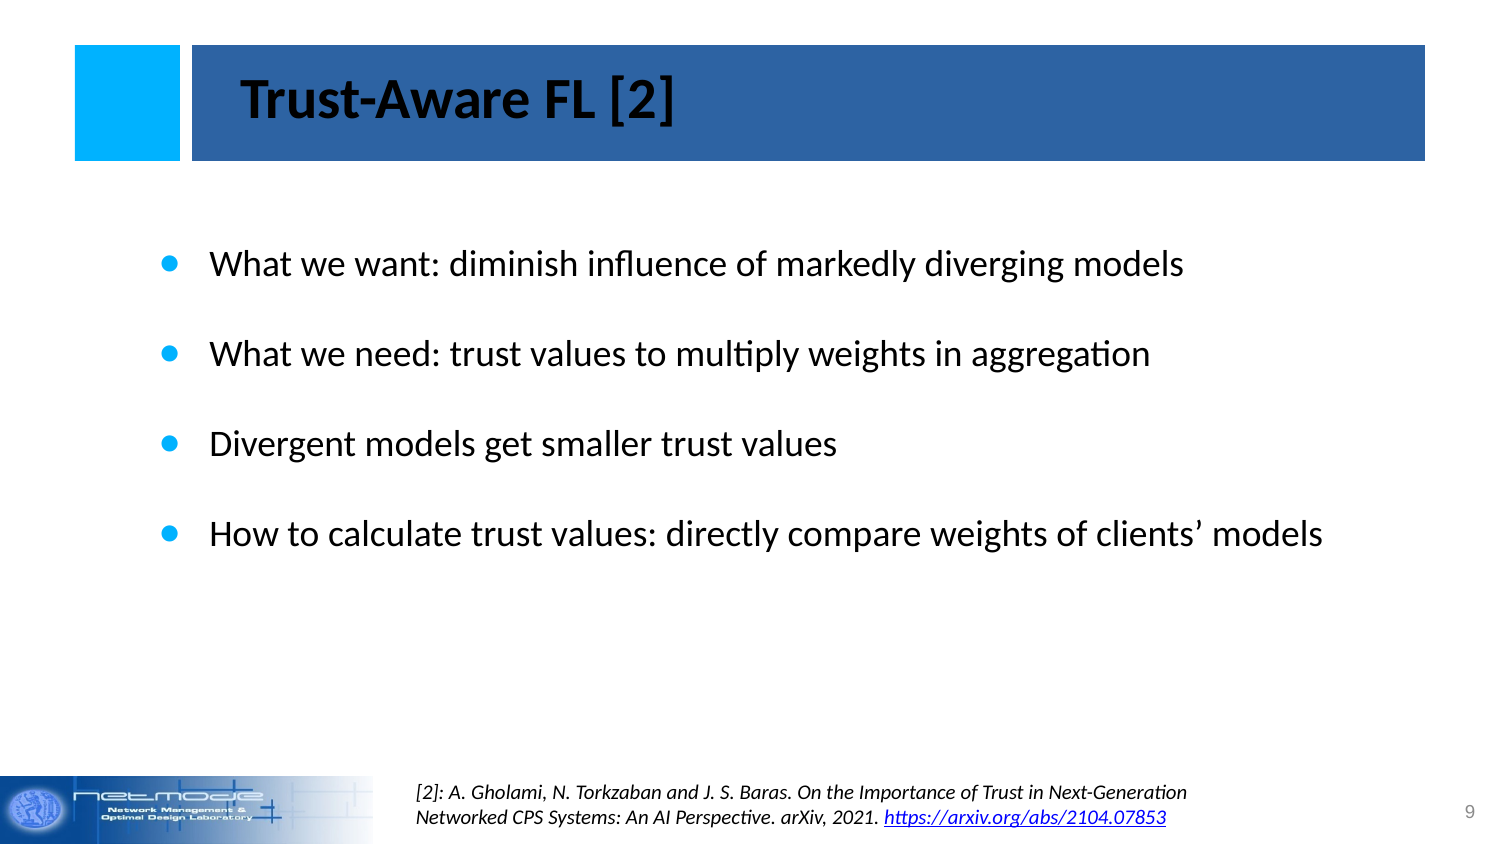

Trust-Aware FL [2]
What we want: diminish influence of markedly diverging models

What we need: trust values to multiply weights in aggregation

Divergent models get smaller trust values

How to calculate trust values: directly compare weights of clients’ models
[2]: A. Gholami, N. Torkzaban and J. S. Baras. On the Importance of Trust in Next-Generation
Networked CPS Systems: An AI Perspective. arXiv, 2021. https://arxiv.org/abs/2104.07853
9